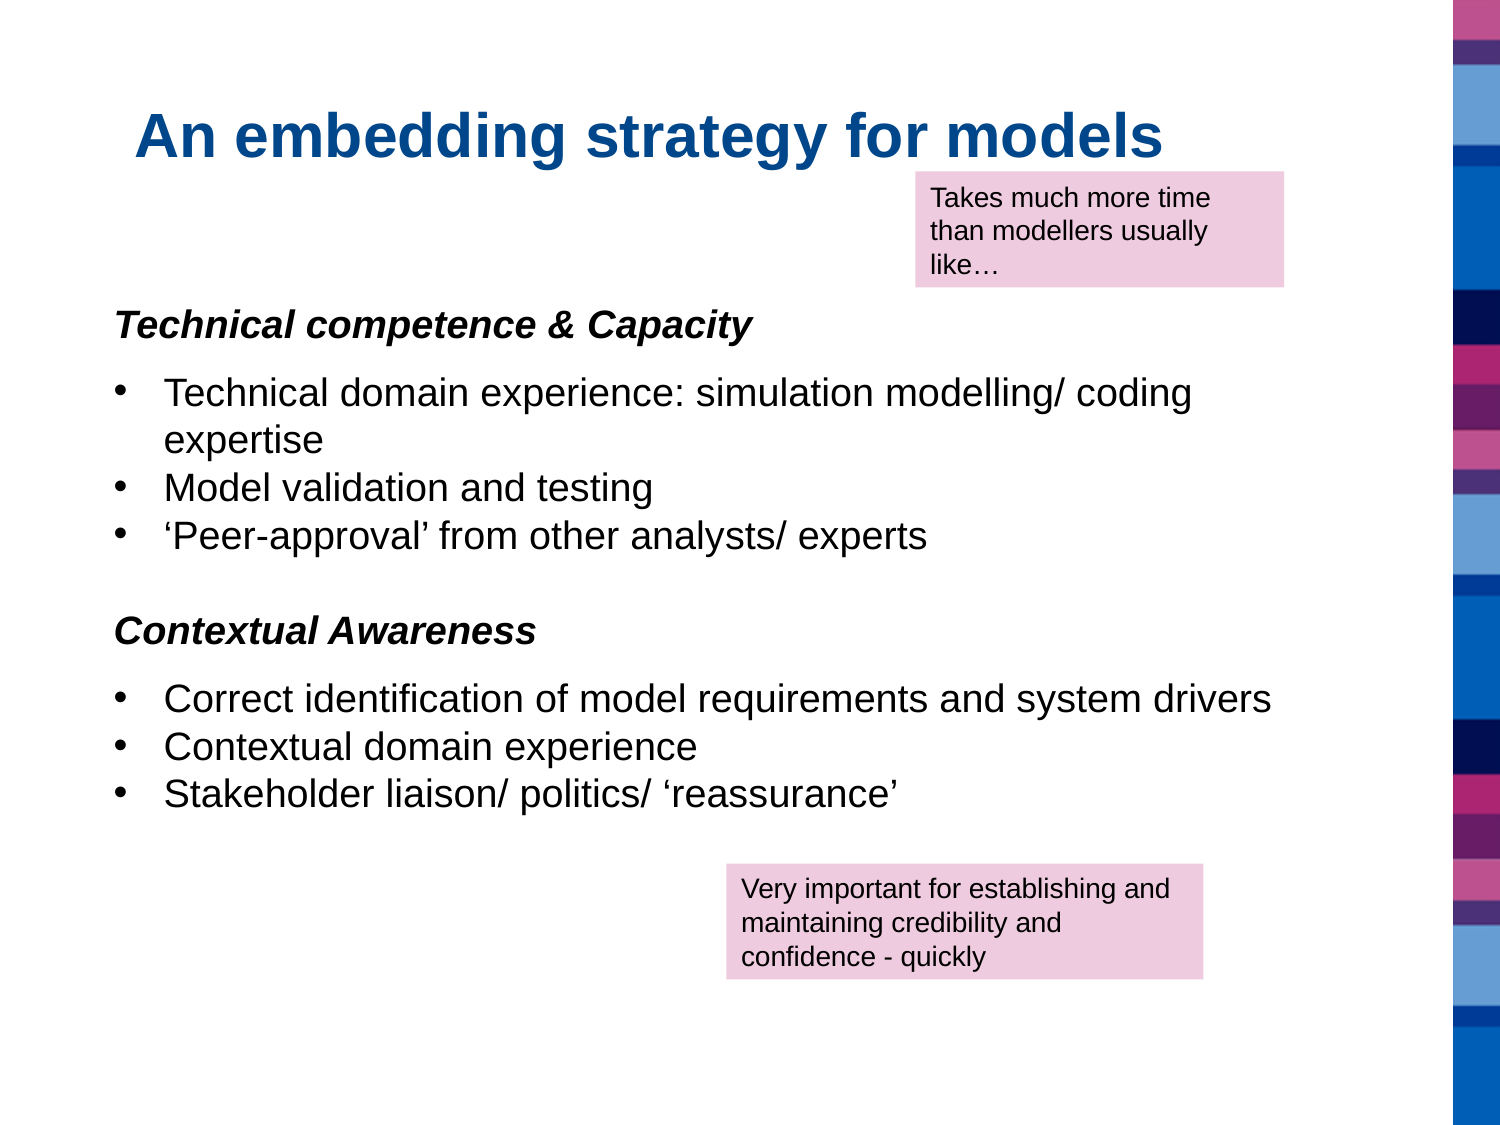

# An embedding strategy for models
Takes much more time than modellers usually like…

Technical competence & Capacity
Technical domain experience: simulation modelling/ coding expertise
Model validation and testing
‘Peer-approval’ from other analysts/ experts

Contextual Awareness
Correct identification of model requirements and system drivers
Contextual domain experience
Stakeholder liaison/ politics/ ‘reassurance’

Very important for establishing and maintaining credibility and confidence - quickly